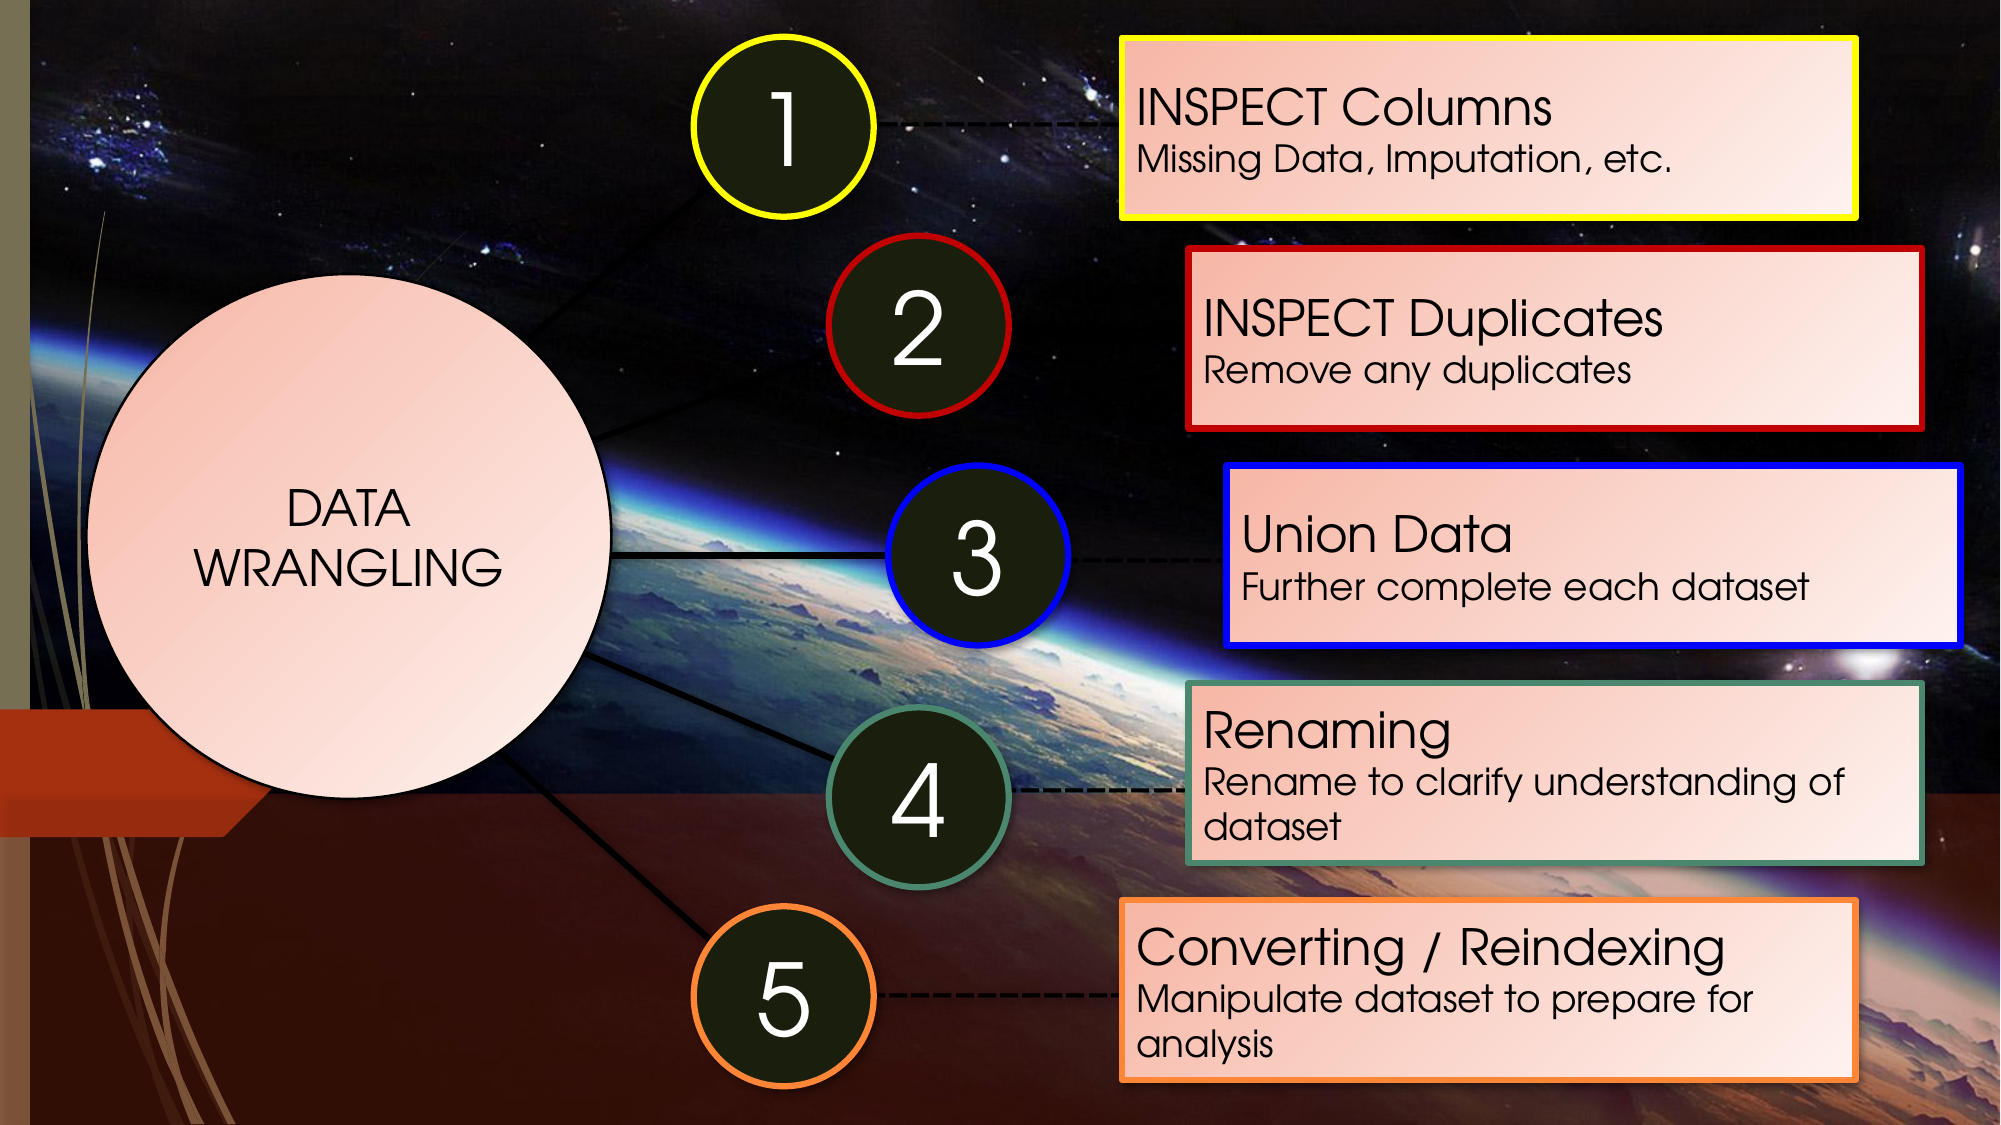

1
INSPECT Columns
Missing Data, Imputation, etc.
-------------
2
INSPECT Duplicates
Remove any duplicates
DATA WRANGLING
-------------
3
Union Data
Further complete each dataset
-------------
Renaming
Rename to clarify understanding of dataset
4
-------------

Converting / Reindexing
Manipulate dataset to prepare for analysis
5
-------------